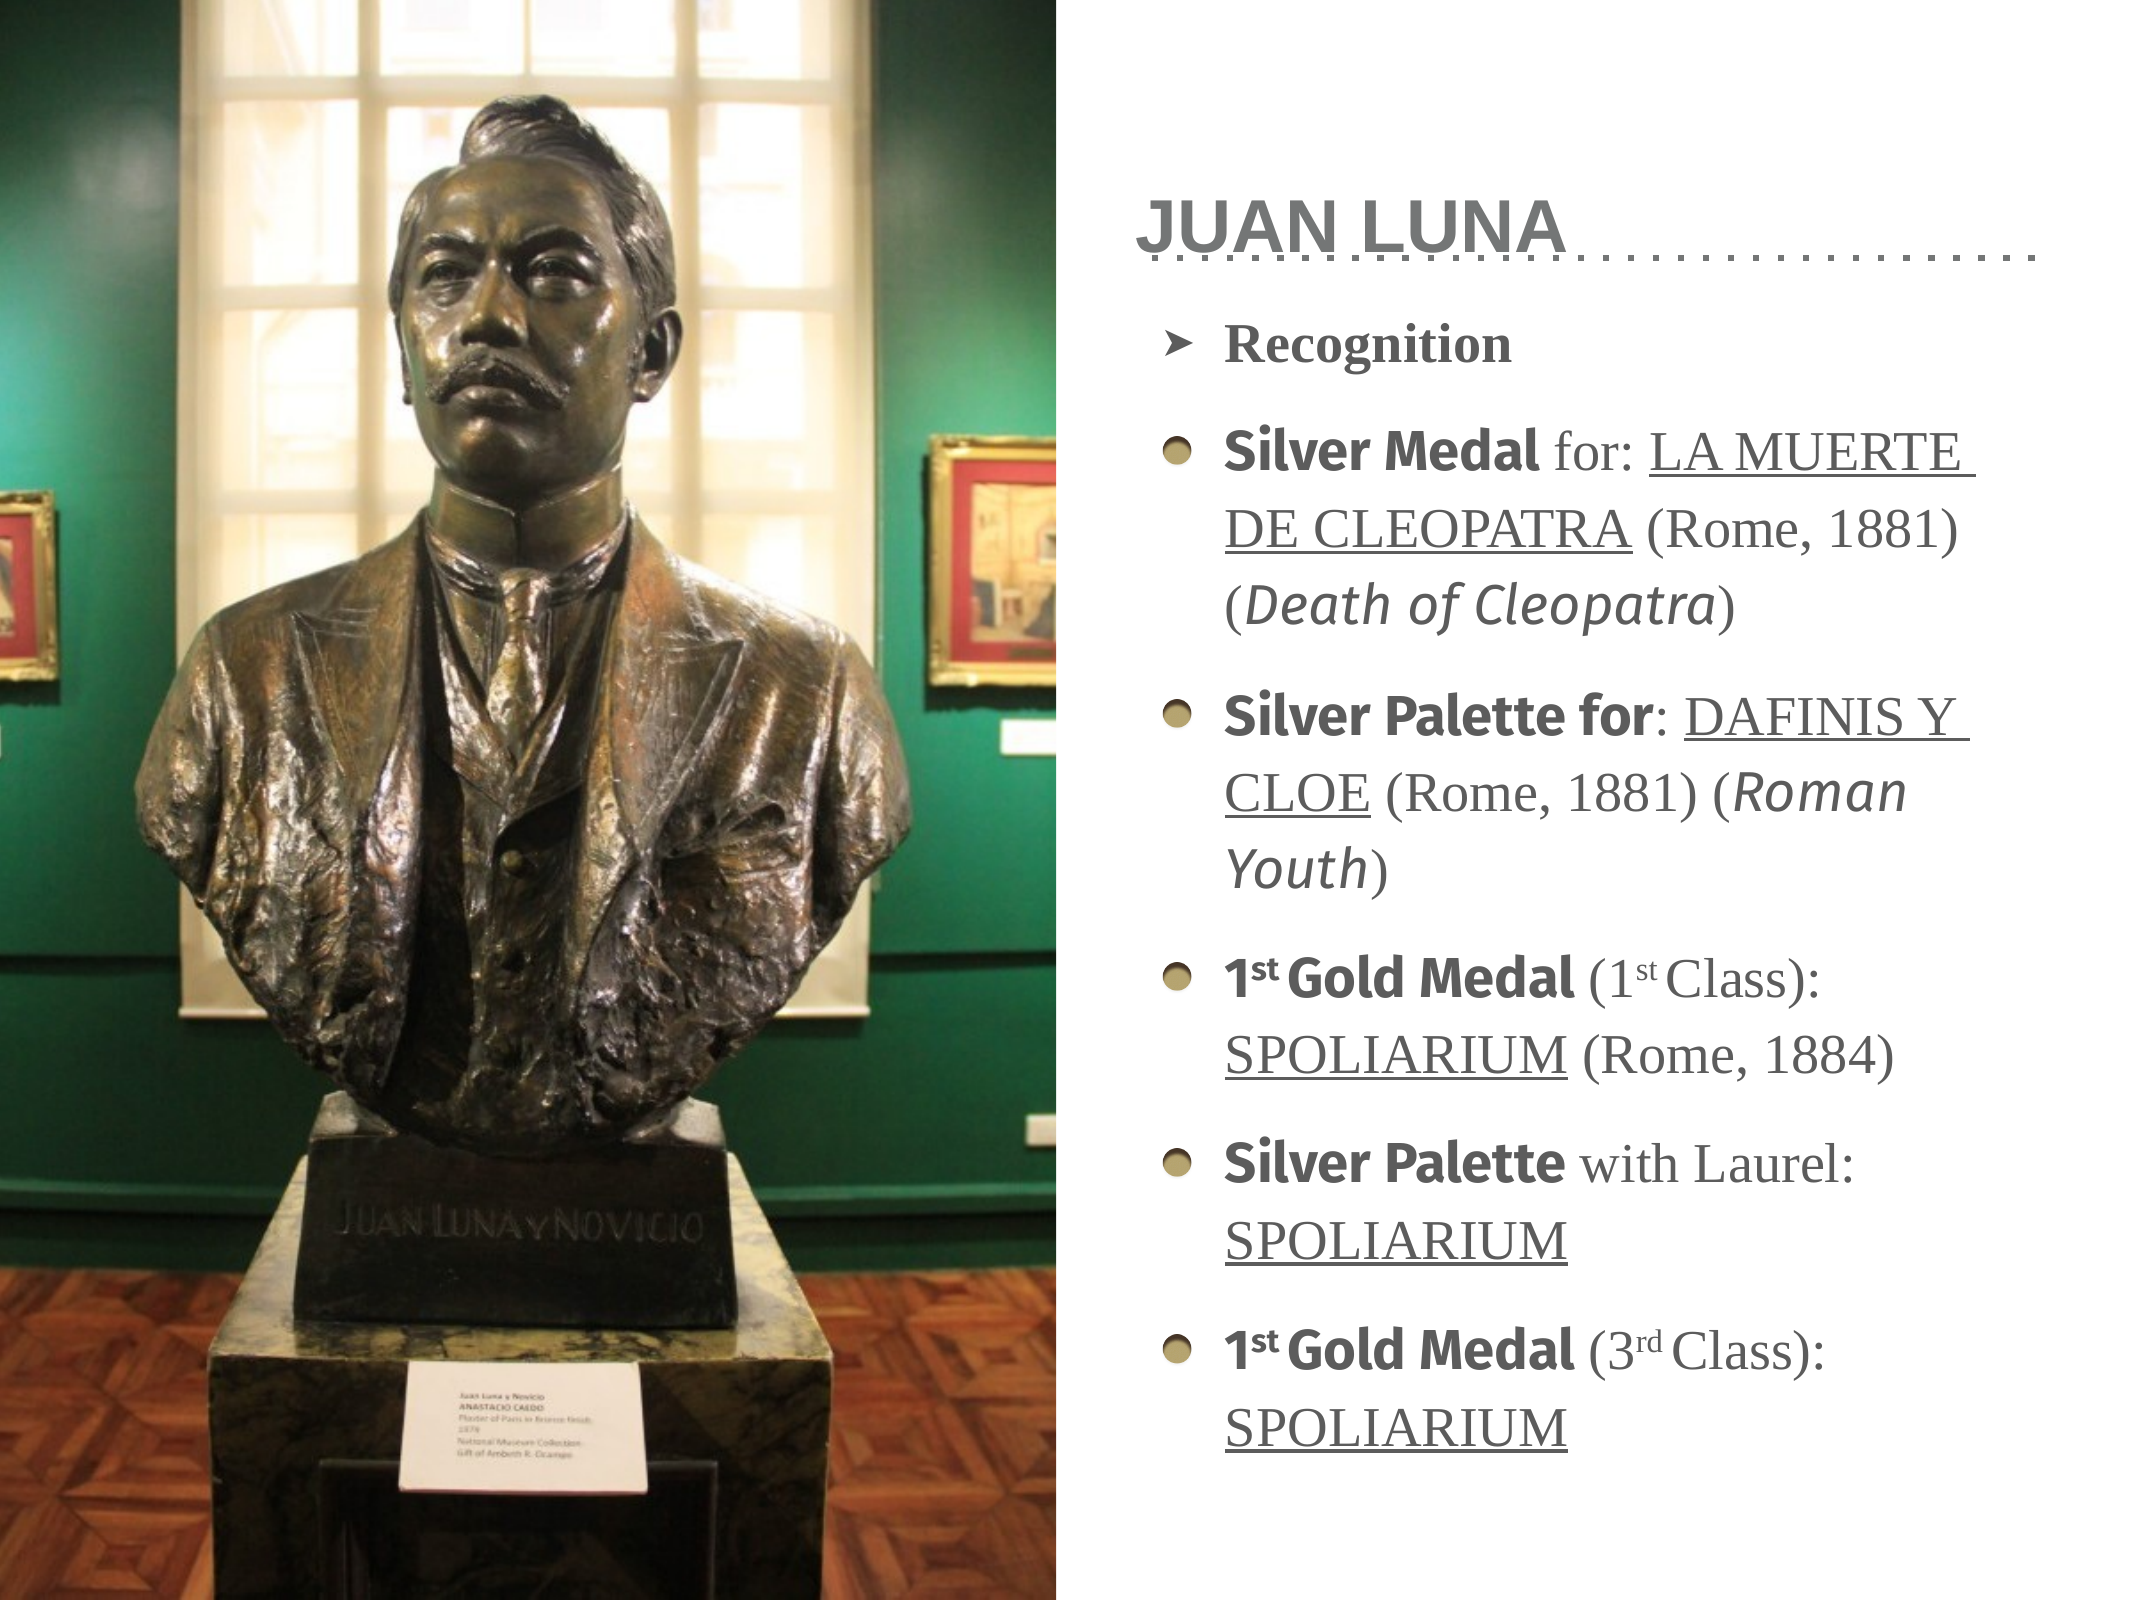

# JUAN LUNA

Recognition
Silver Medal for: LA MUERTE  DE CLEOPATRA (Rome, 1881)
(Death of Cleopatra)
Silver Palette for: DAFINIS Y  CLOE (Rome, 1881) (Roman  Youth)
1st Gold Medal (1st Class):  SPOLIARIUM (Rome, 1884)
Silver Palette with Laurel:  SPOLIARIUM
1st Gold Medal (3rd Class):  SPOLIARIUM
➤